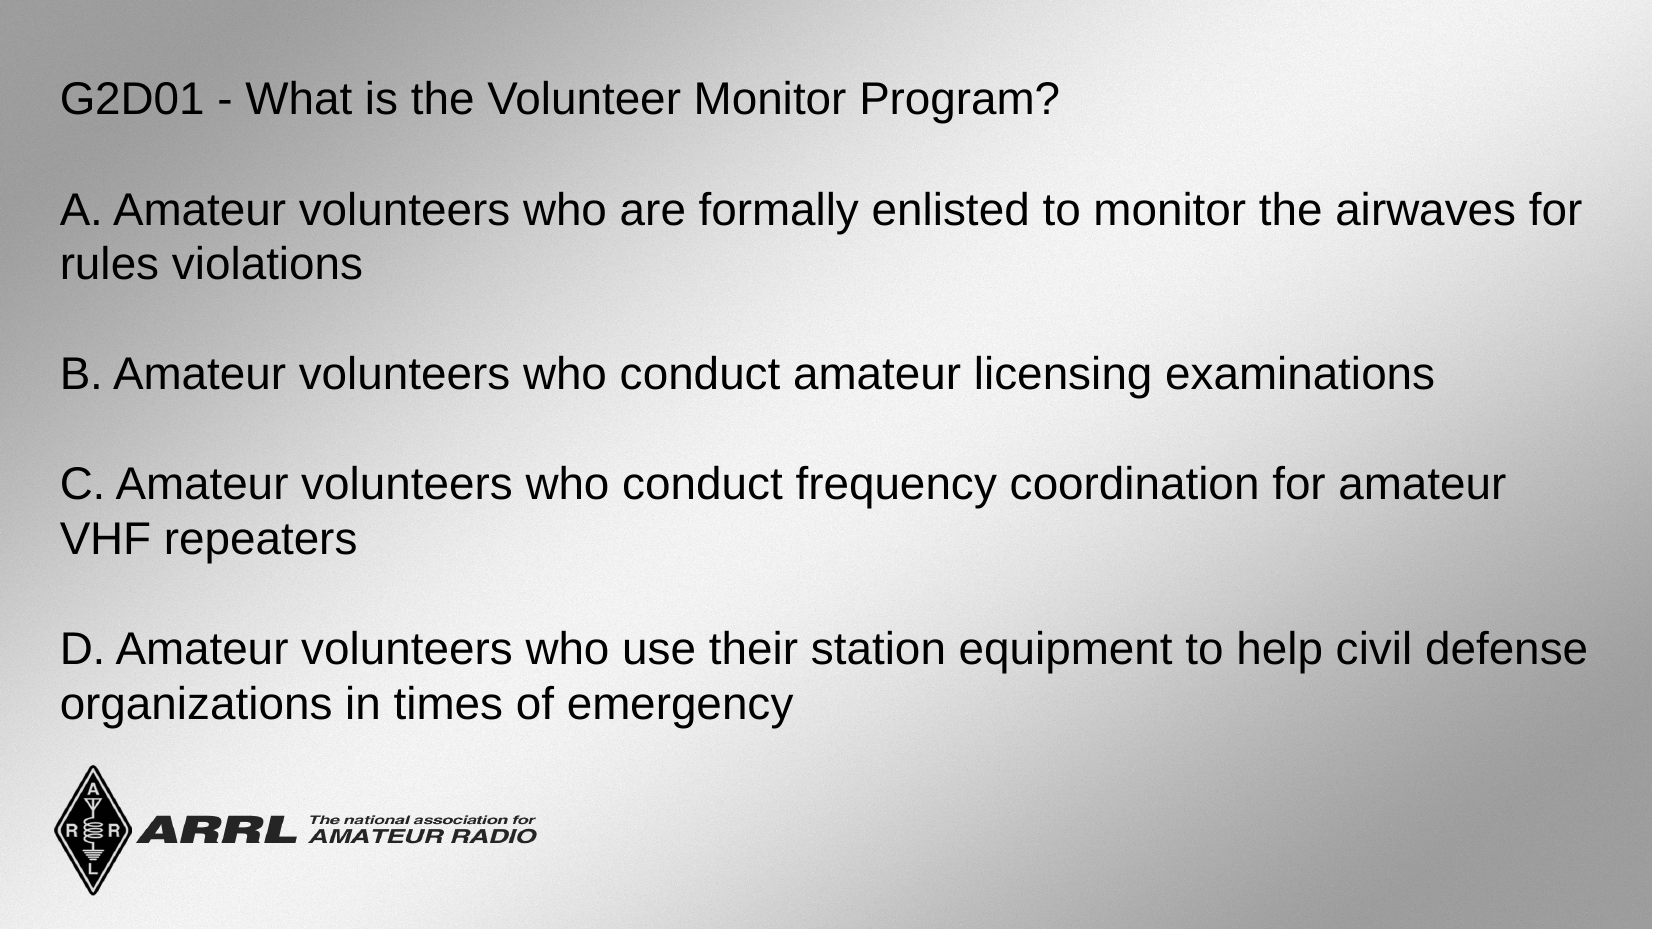

G2D01 - What is the Volunteer Monitor Program?

A. Amateur volunteers who are formally enlisted to monitor the airwaves for rules violations

B. Amateur volunteers who conduct amateur licensing examinations

C. Amateur volunteers who conduct frequency coordination for amateur VHF repeaters

D. Amateur volunteers who use their station equipment to help civil defense organizations in times of emergency